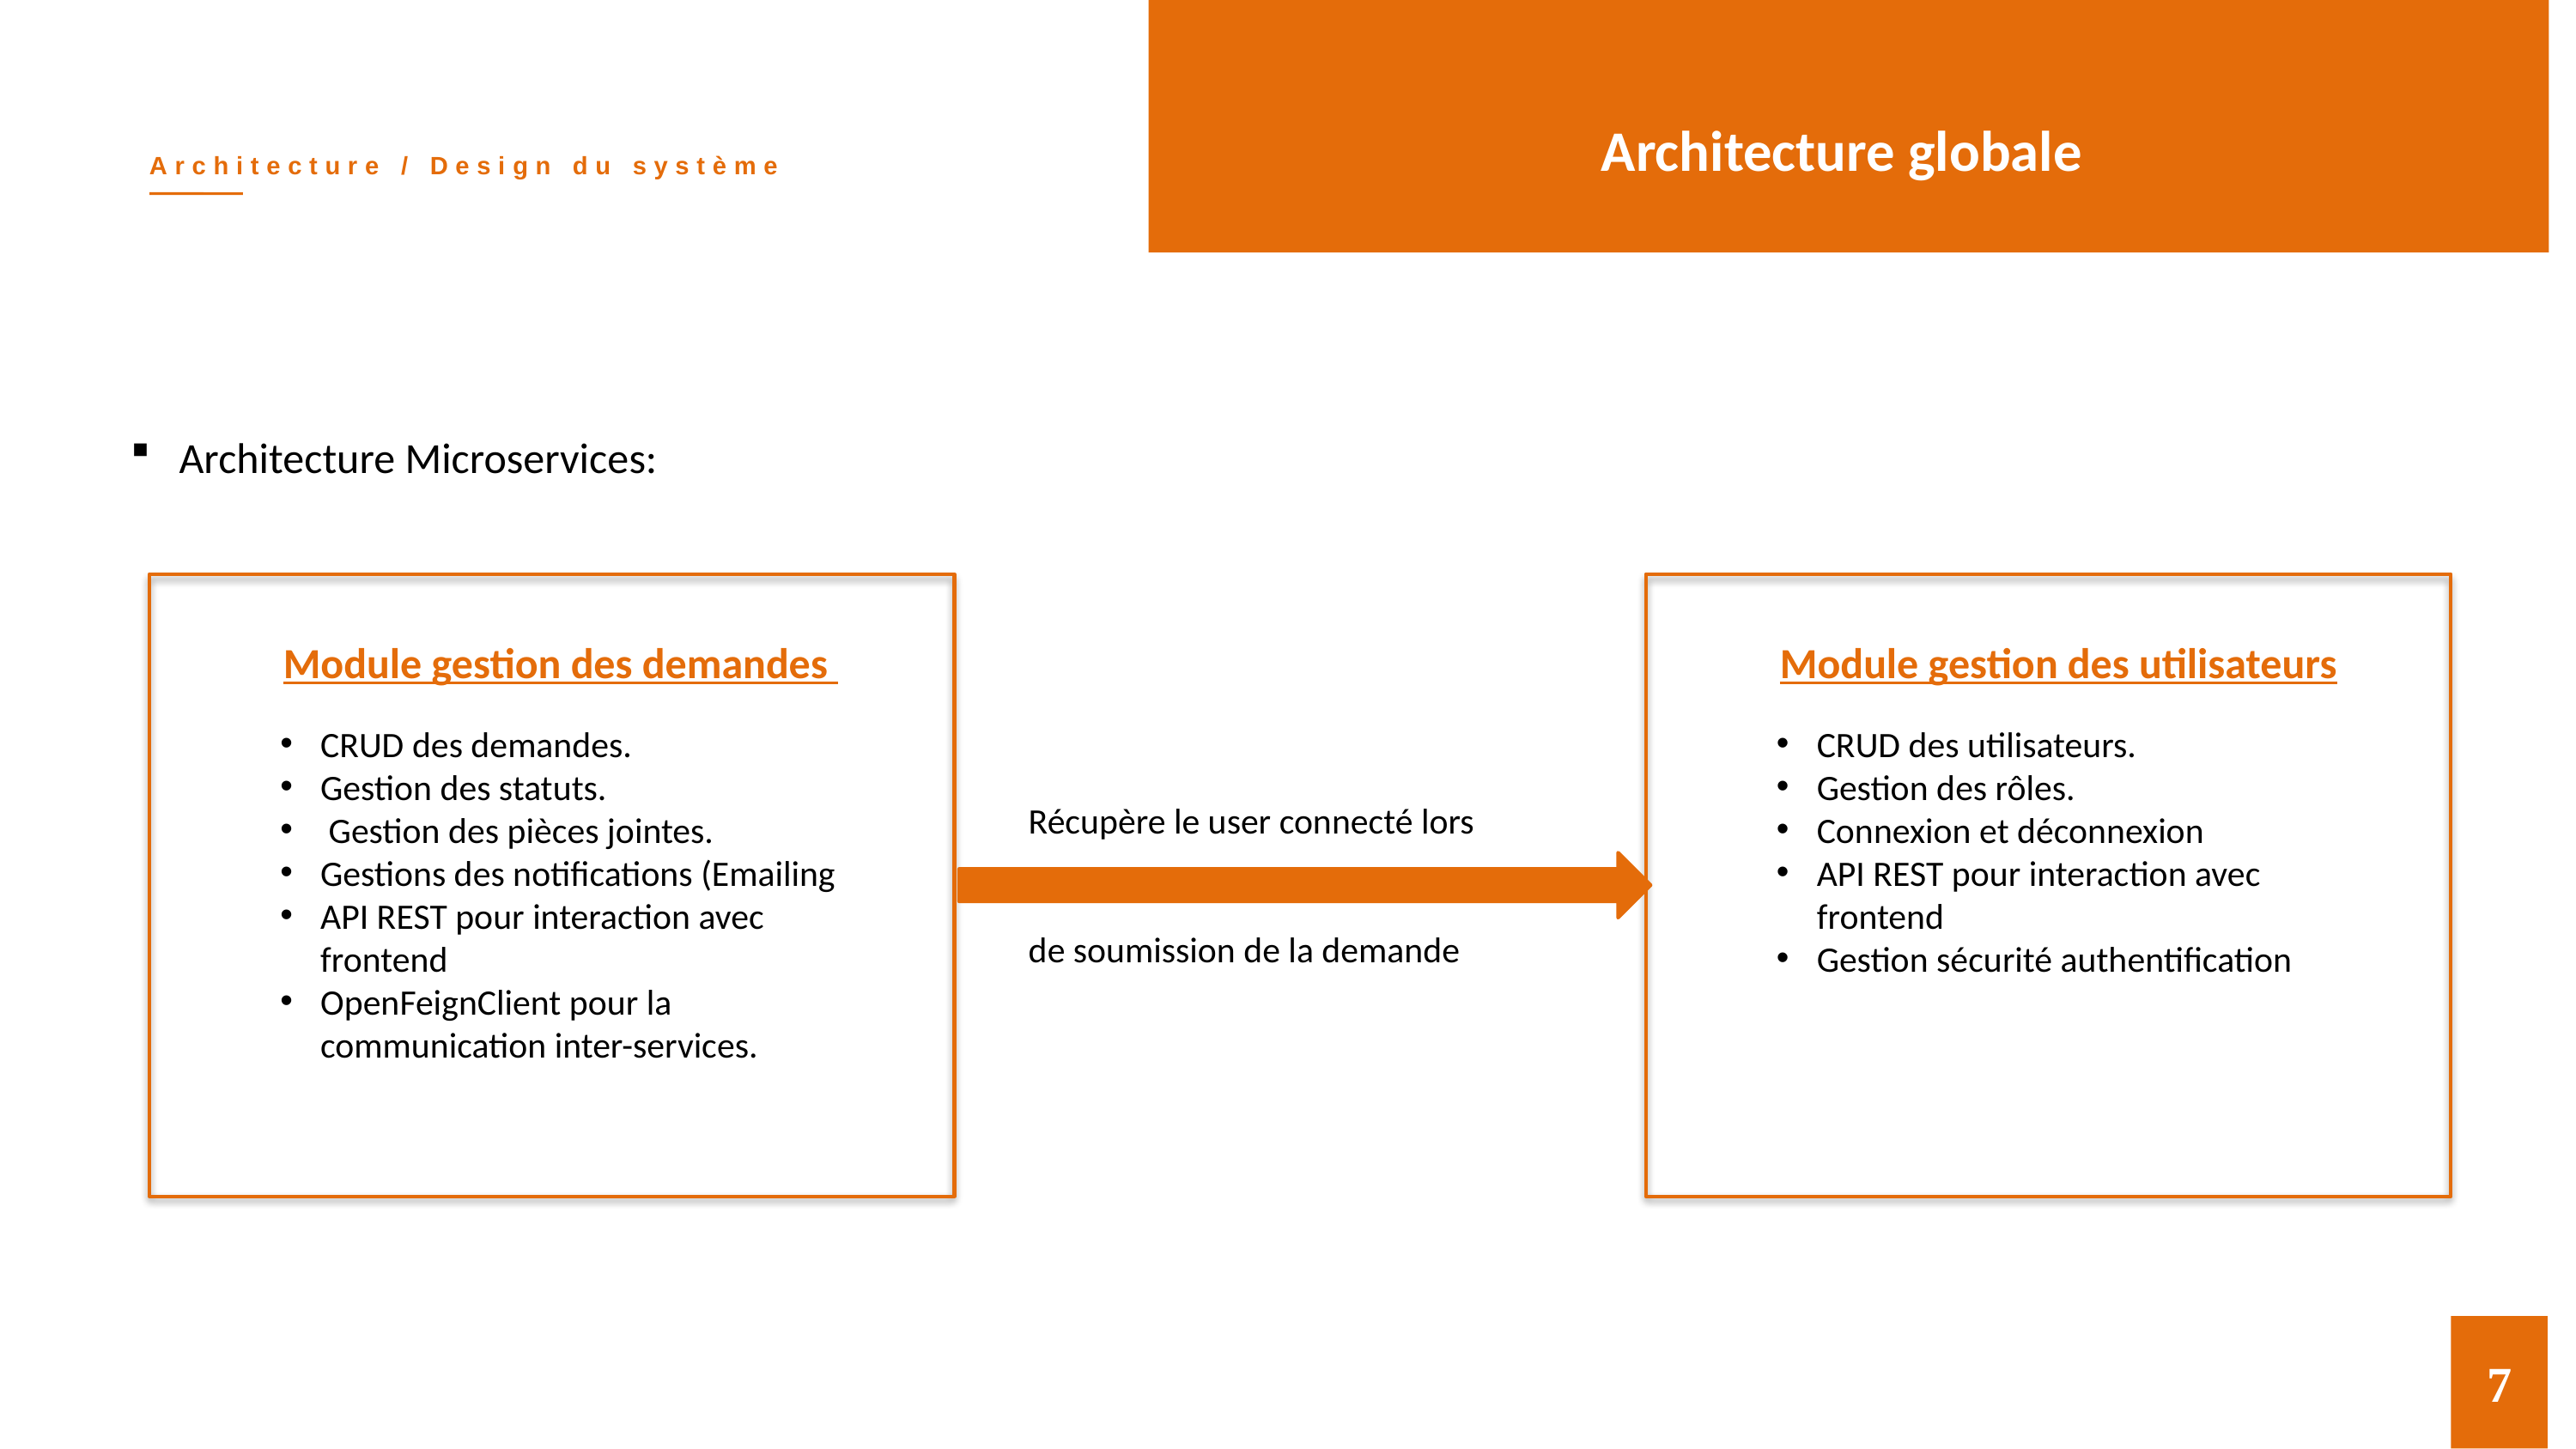

Architecture globale
Architecture / Design du système

Architecture Microservices:

Module gestion des demandes
Module gestion des utilisateurs
CRUD des demandes.
Gestion des statuts.
 Gestion des pièces jointes.
Gestions des notifications (Emailing
API REST pour interaction avec frontend
OpenFeignClient pour la communication inter-services.

CRUD des utilisateurs.
Gestion des rôles.
Connexion et déconnexion
API REST pour interaction avec frontend
Gestion sécurité authentification

Récupère le user connecté lors

de soumission de la demande

7